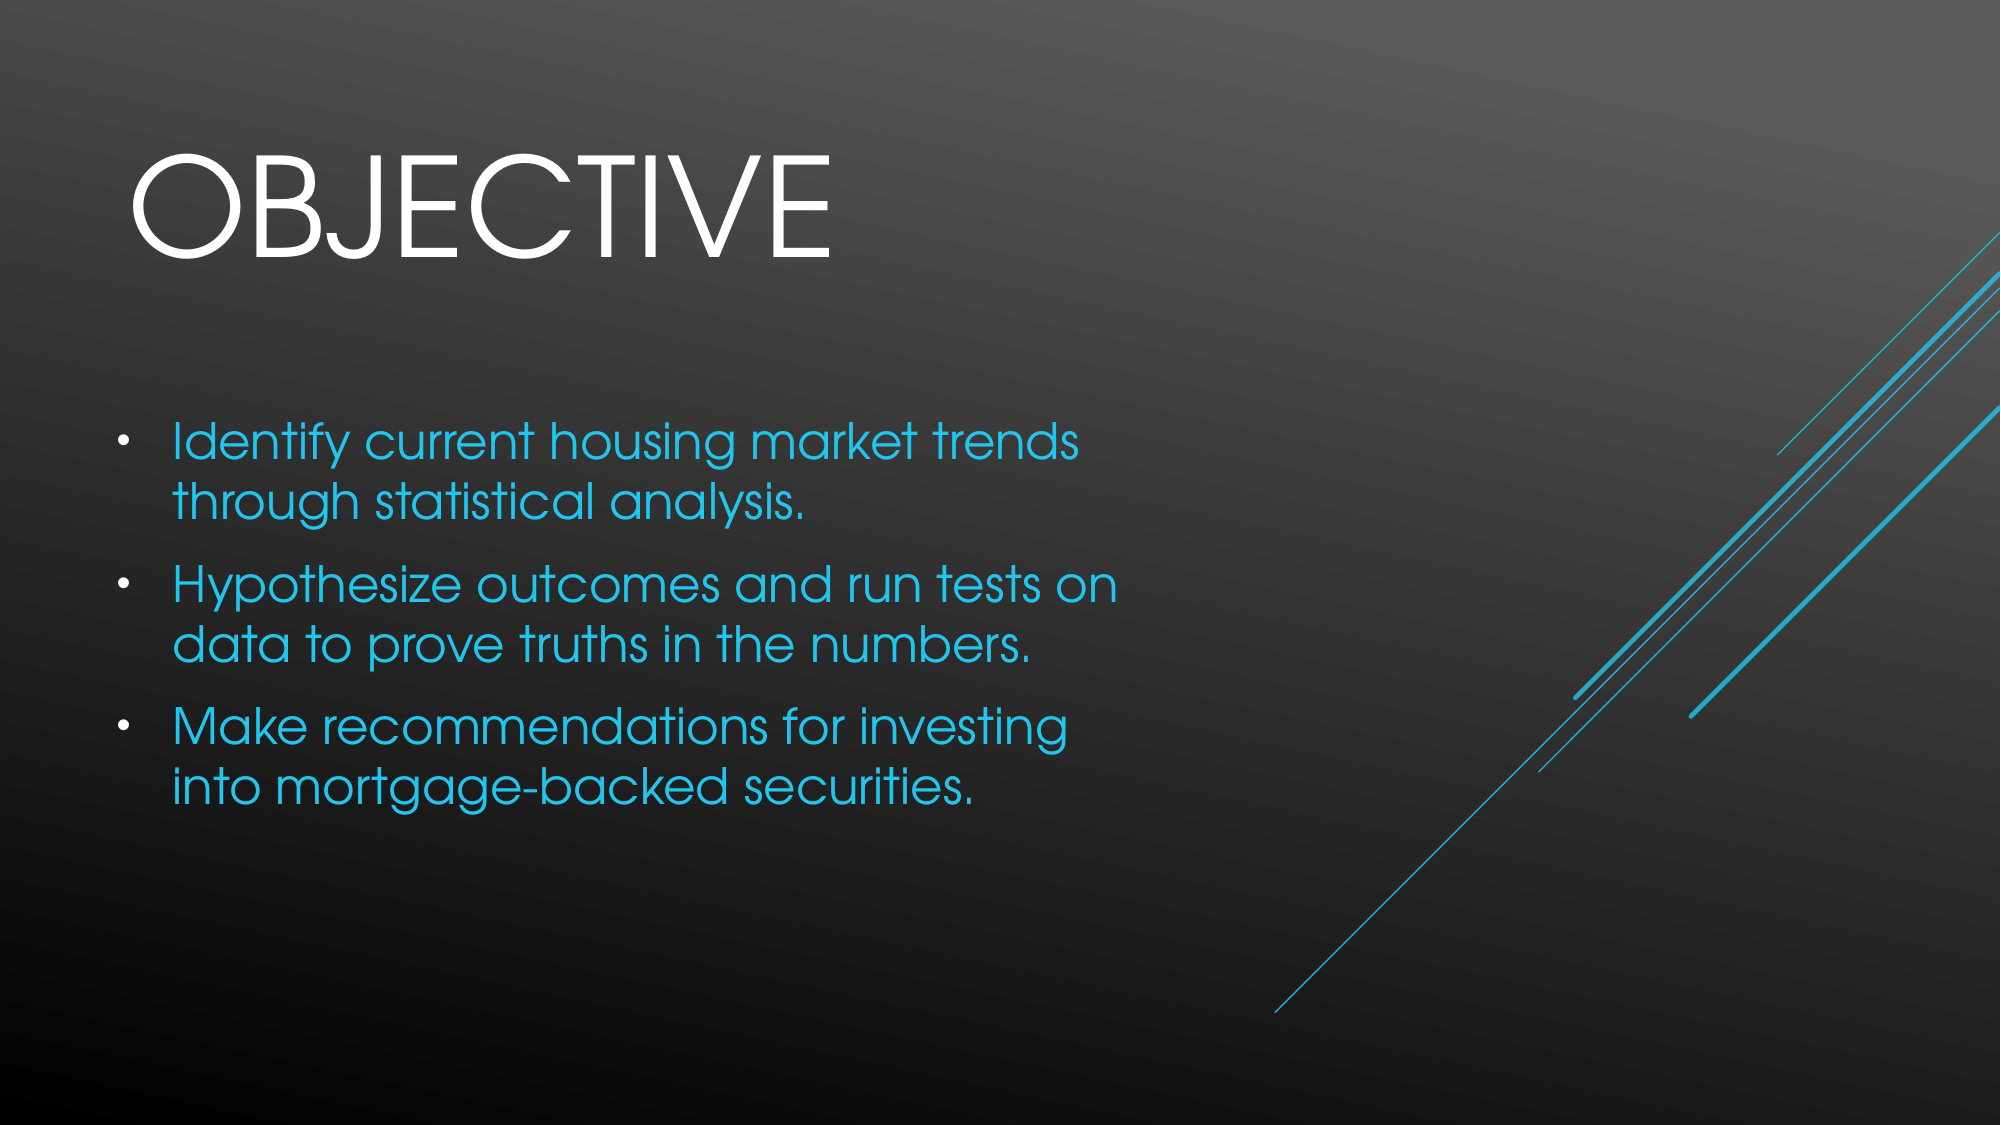

# Objective
Identify current housing market trends through statistical analysis.
Hypothesize outcomes and run tests on data to prove truths in the numbers.
Make recommendations for investing into mortgage-backed securities.